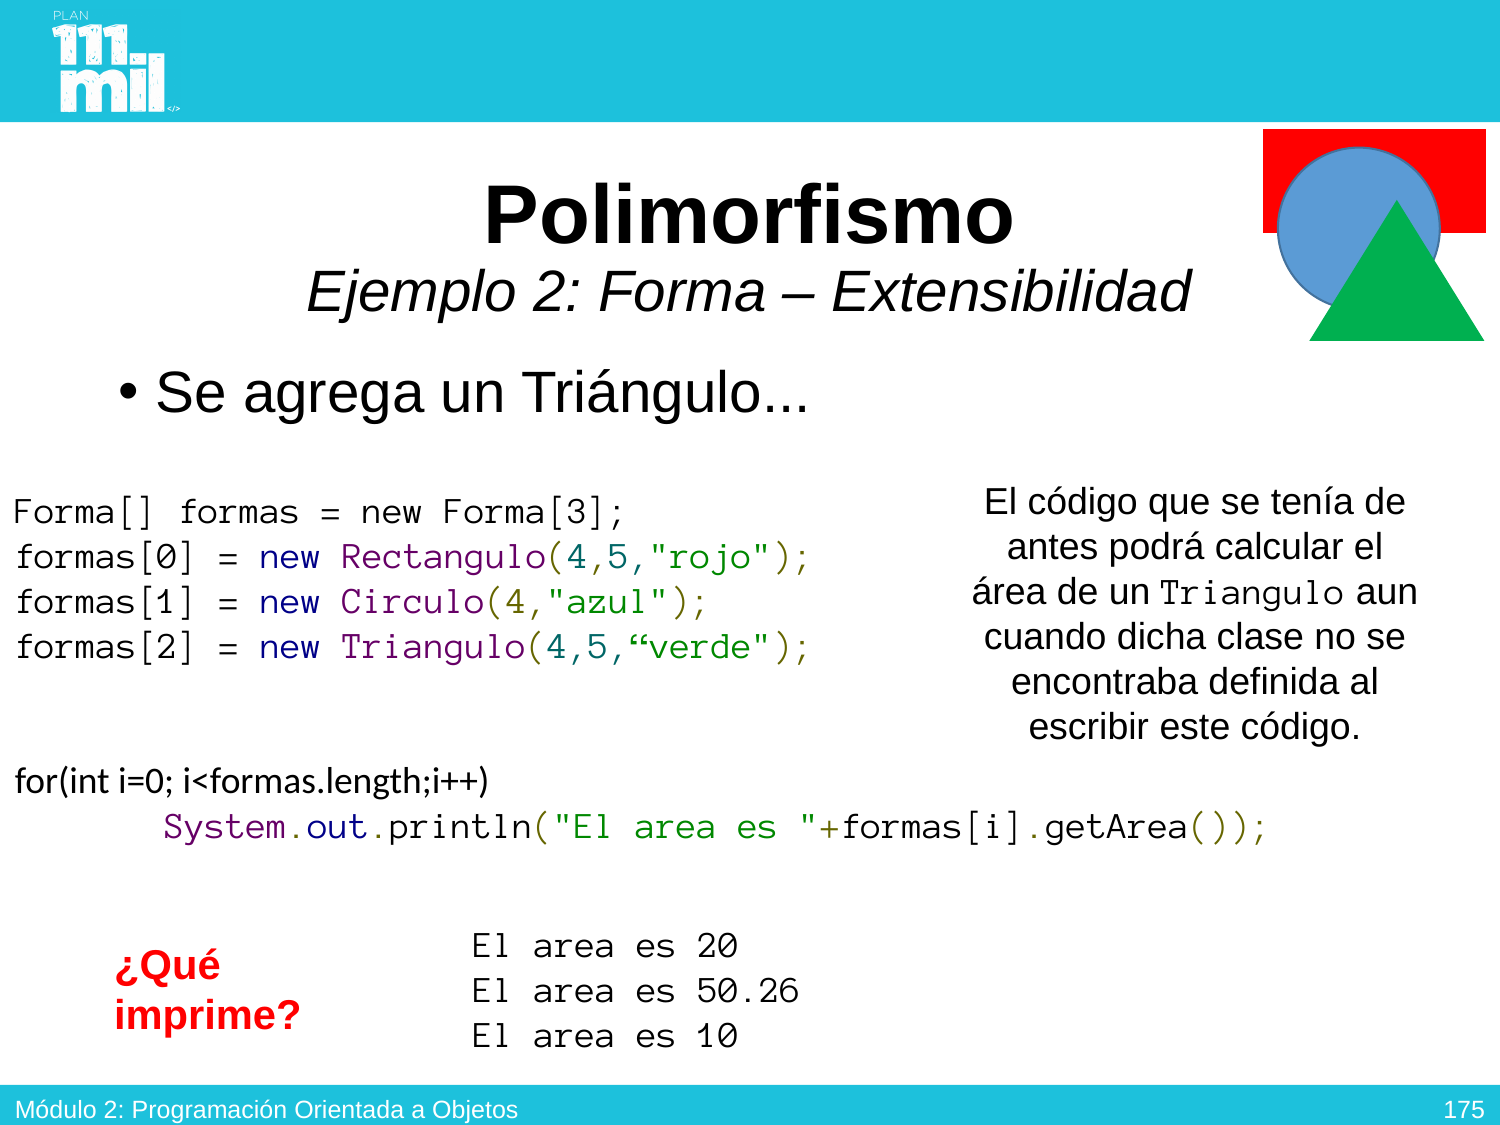

# Polimorfismo Ejemplo 2: Forma – Extensibilidad

Se agrega un Triángulo...
El código que se tenía de antes podrá calcular el área de un Triangulo aun cuando dicha clase no se encontraba definida al escribir este código.
Forma[] formas = new Forma[3];
formas[0] = new Rectangulo(4,5,"rojo");
formas[1] = new Circulo(4,"azul");
formas[2] = new Triangulo(4,5,“verde");

for(int i=0; i<formas.length;i++)
	System.out.println("El area es "+formas[i].getArea());
El area es 20
El area es 50.26
El area es 10
¿Qué imprime?
175
Módulo 2: Programación Orientada a Objetos